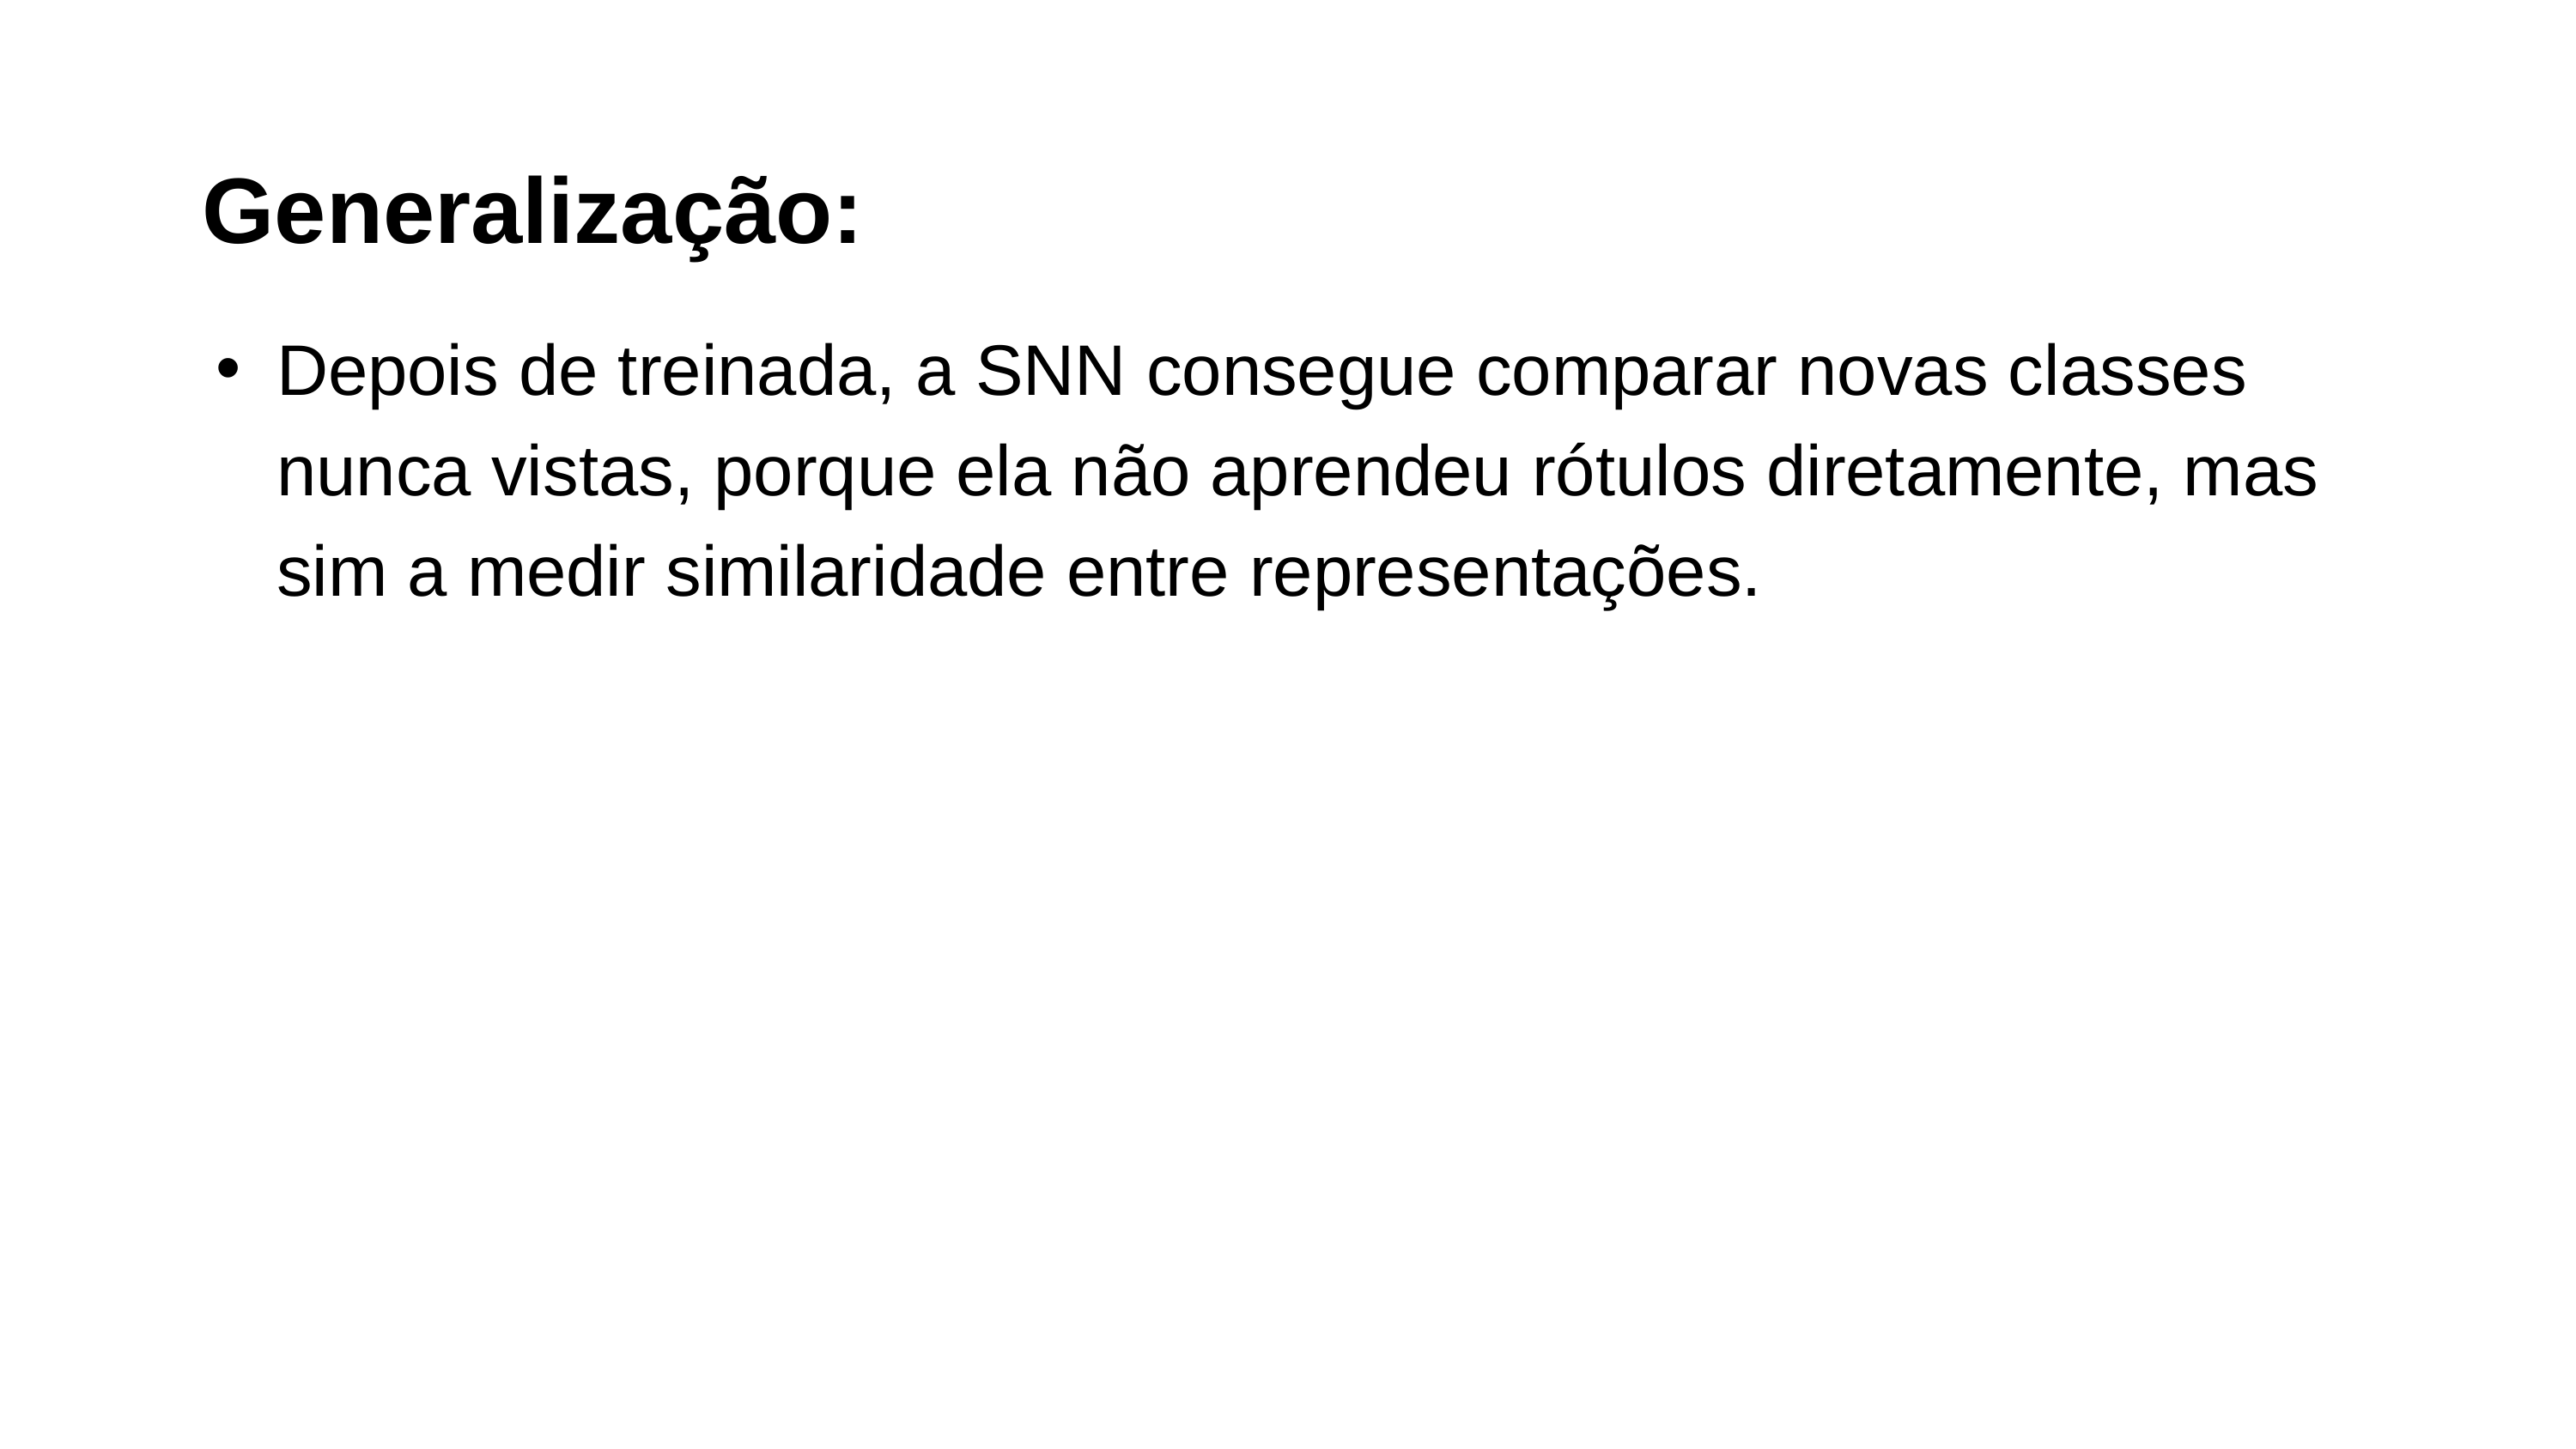

Generalização:
Depois de treinada, a SNN consegue comparar novas classes nunca vistas, porque ela não aprendeu rótulos diretamente, mas sim a medir similaridade entre representações.